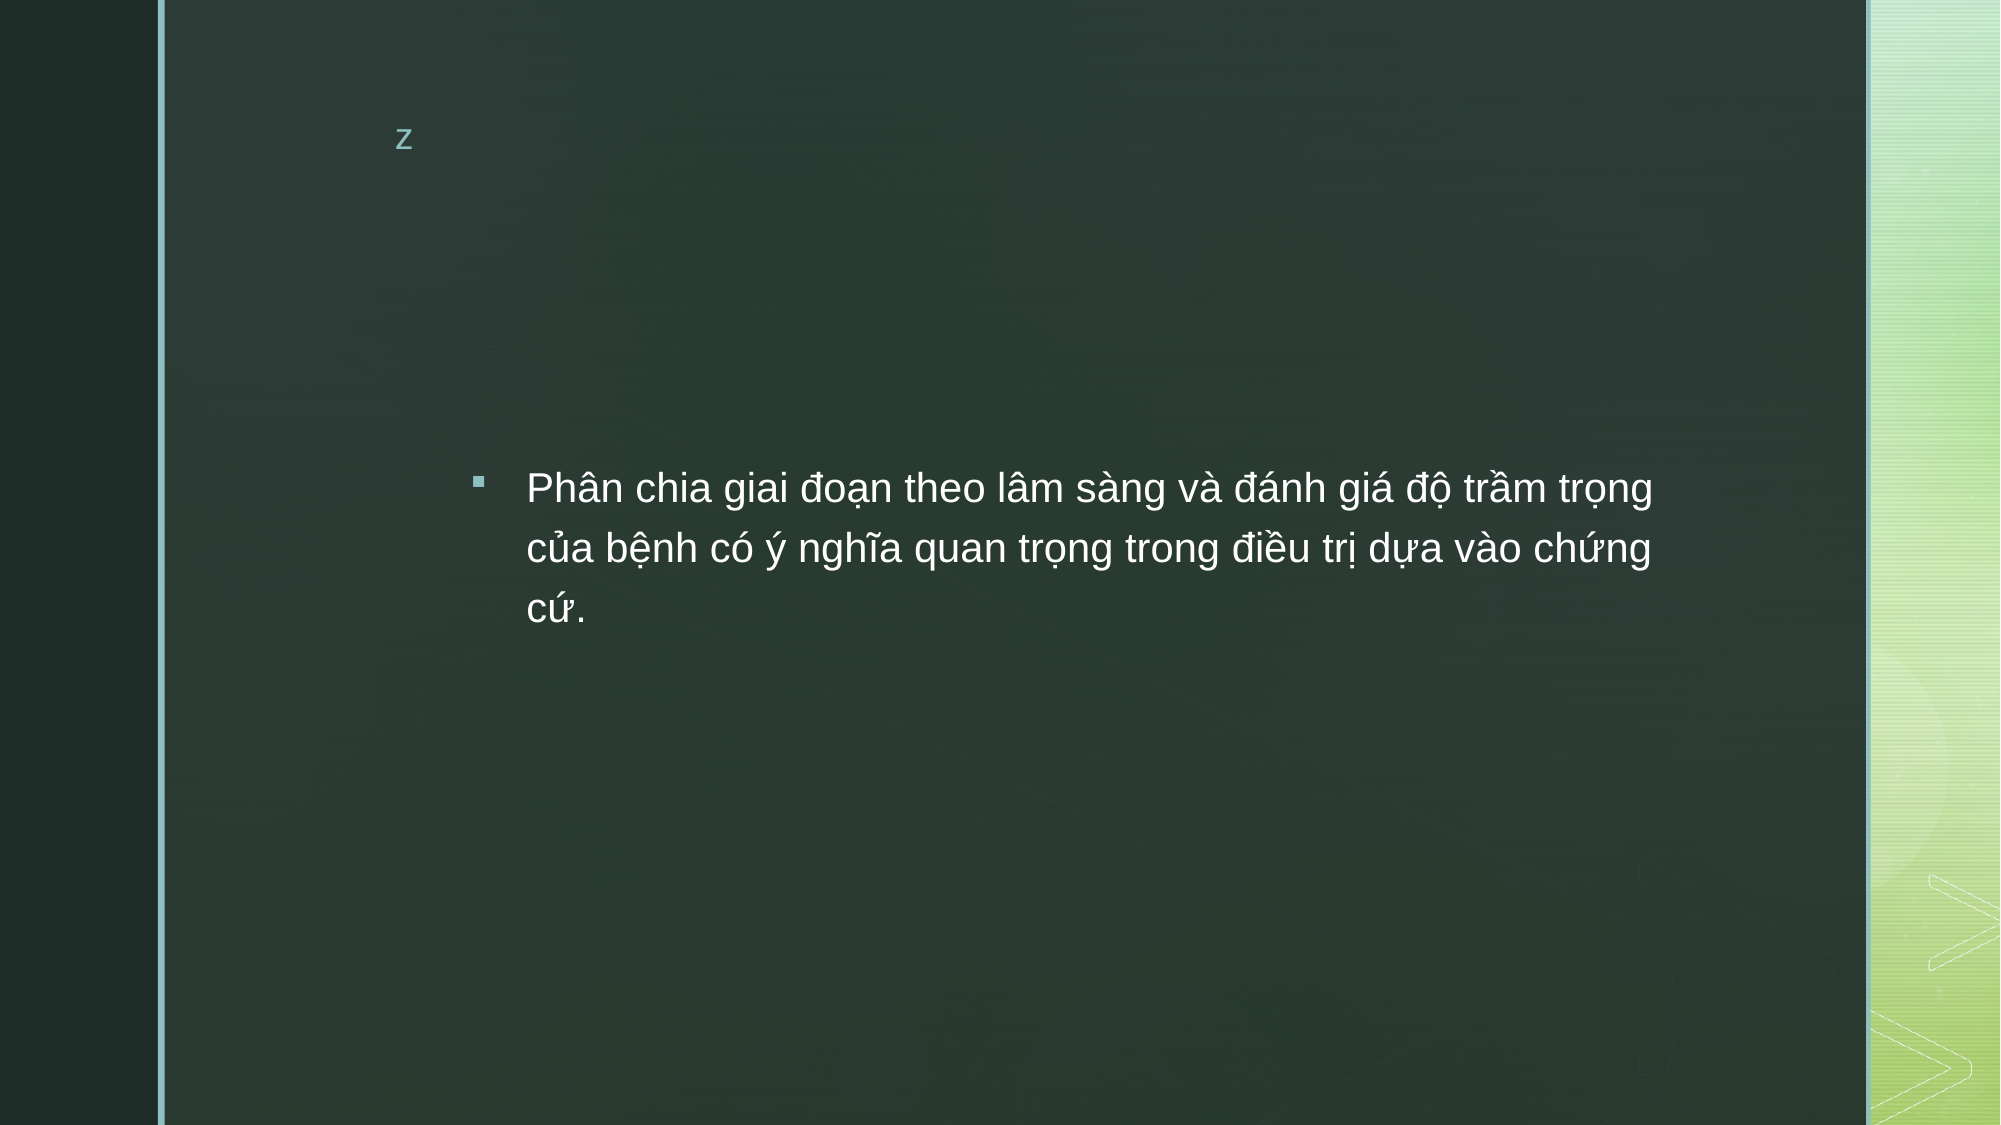

#
Phân chia giai đoạn theo lâm sàng và đánh giá độ trầm trọng của bệnh có ý nghĩa quan trọng trong điều trị dựa vào chứng cứ.